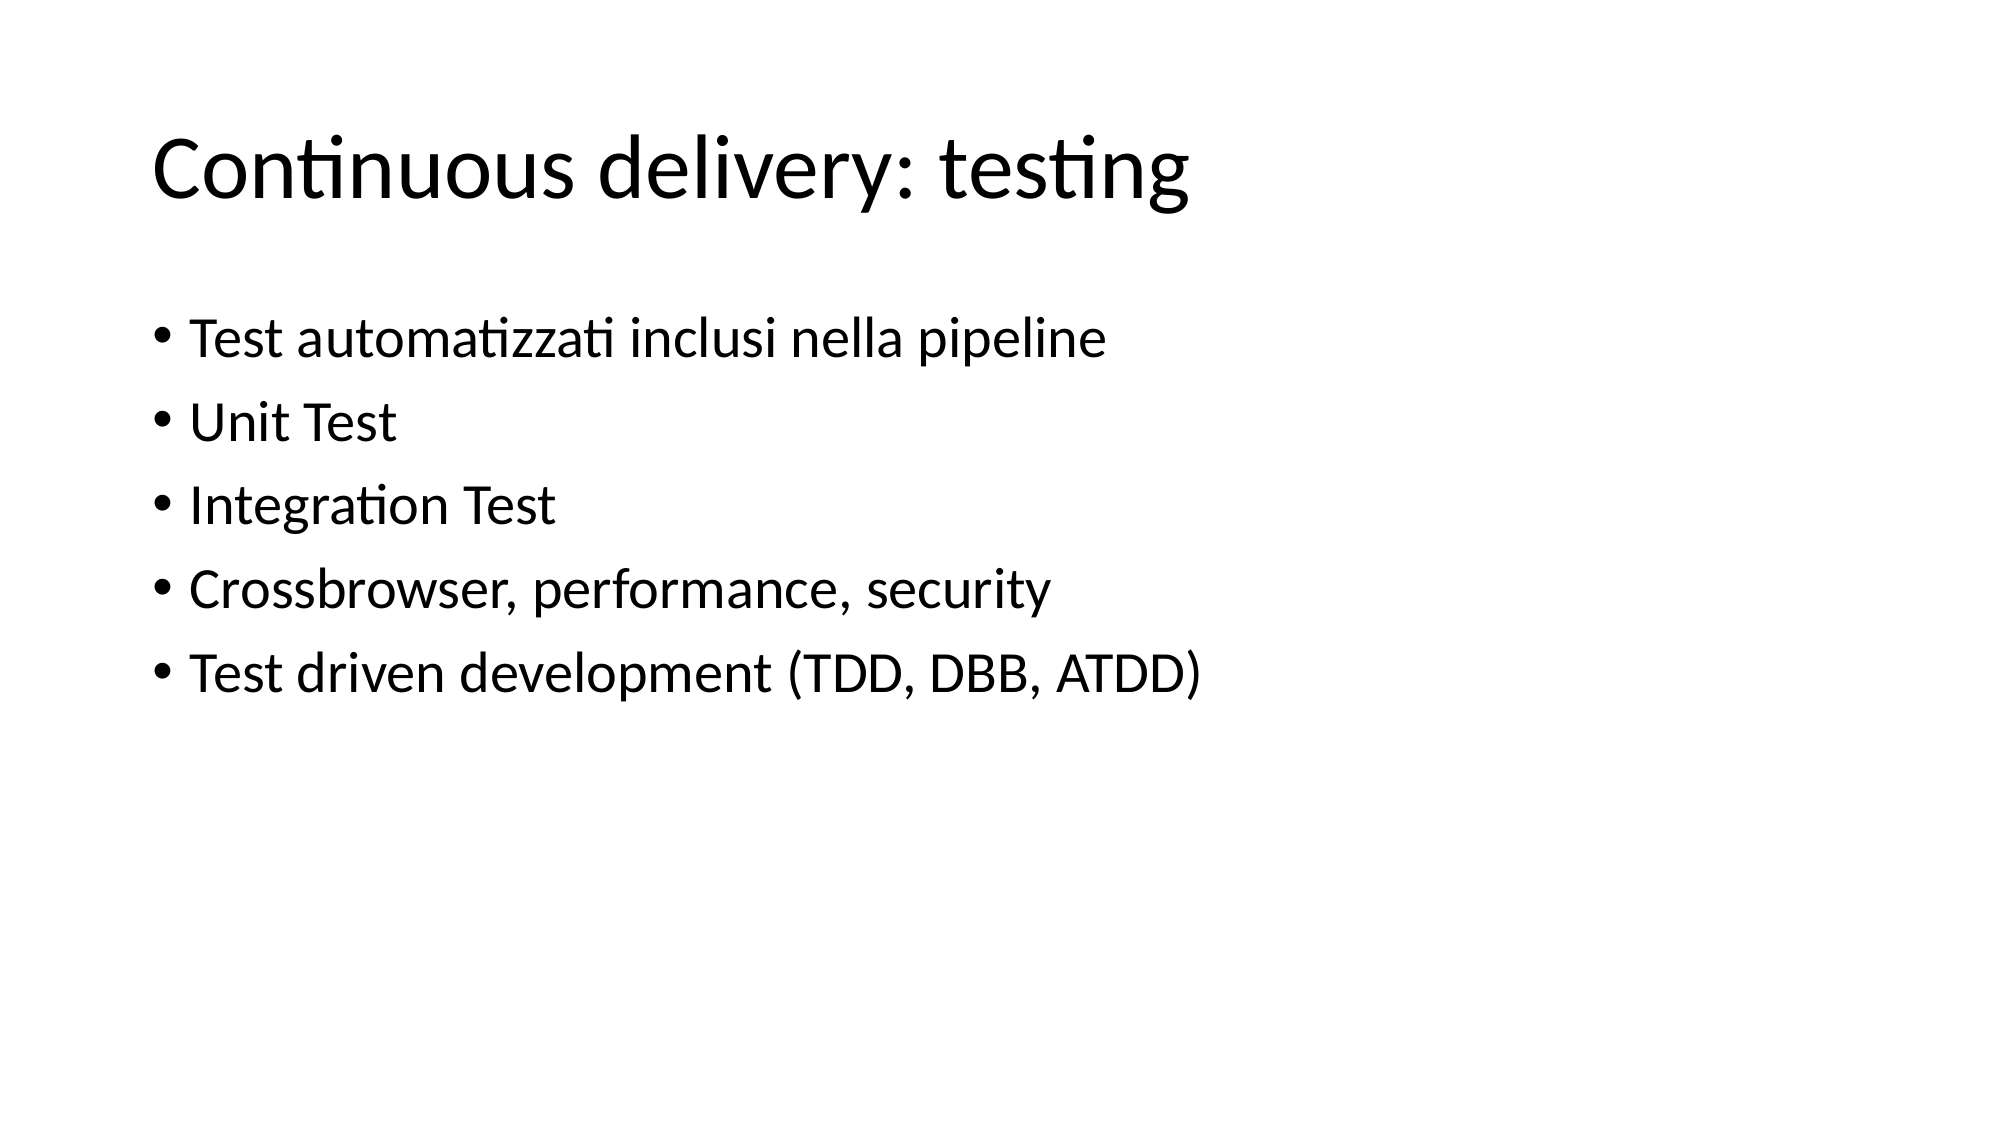

# Continuous delivery: testing
Test automatizzati inclusi nella pipeline
Unit Test
Integration Test
Crossbrowser, performance, security
Test driven development (TDD, DBB, ATDD)